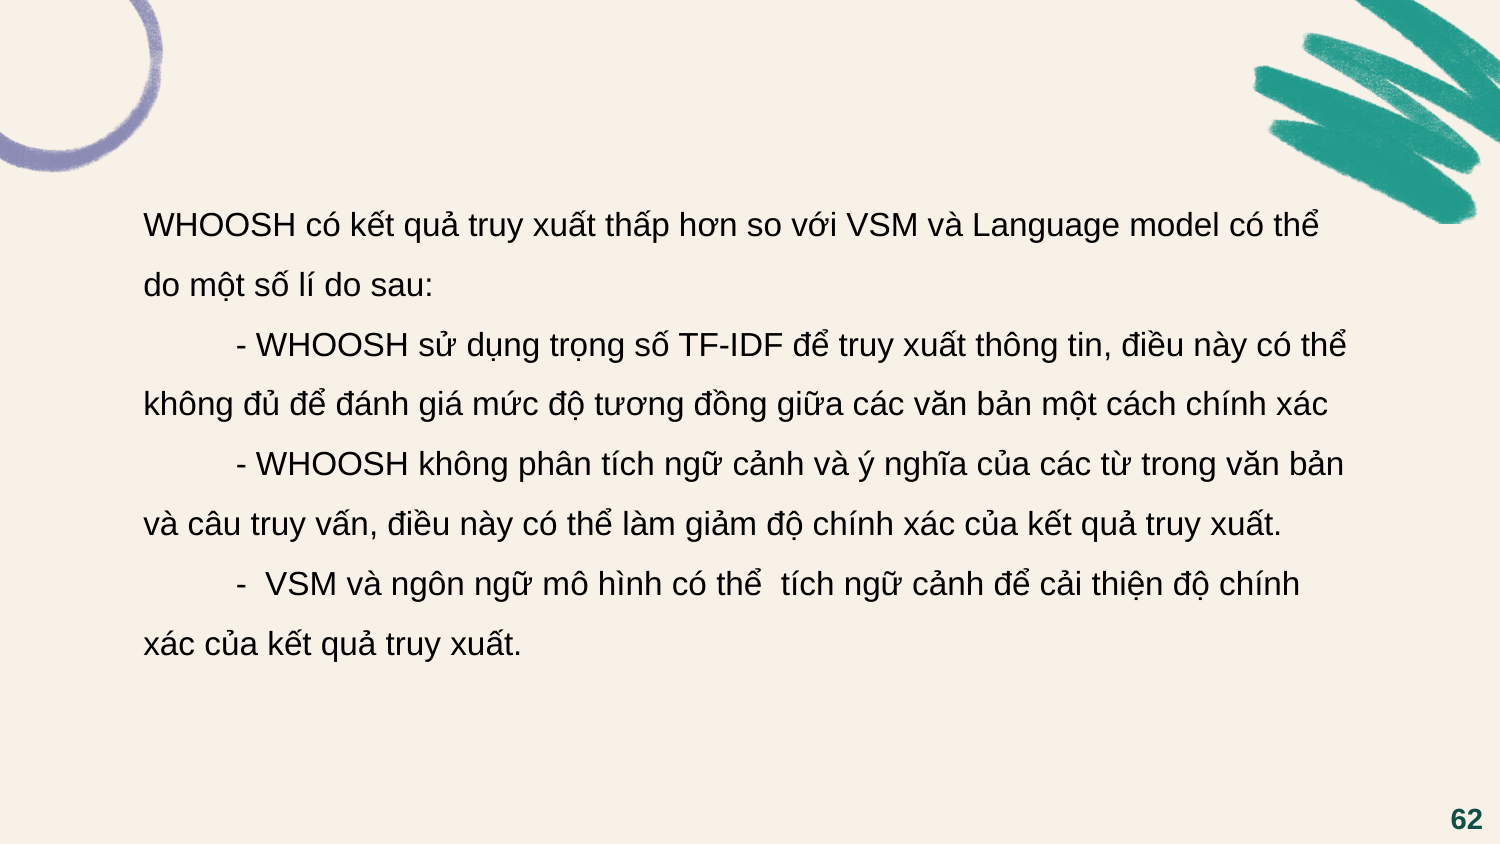

WHOOSH có kết quả truy xuất thấp hơn so với VSM và Language model có thể do một số lí do sau:
          - WHOOSH sử dụng trọng số TF-IDF để truy xuất thông tin, điều này có thể không đủ để đánh giá mức độ tương đồng giữa các văn bản một cách chính xác
          - WHOOSH không phân tích ngữ cảnh và ý nghĩa của các từ trong văn bản và câu truy vấn, điều này có thể làm giảm độ chính xác của kết quả truy xuất.
          -  VSM và ngôn ngữ mô hình có thể  tích ngữ cảnh để cải thiện độ chính xác của kết quả truy xuất.
62